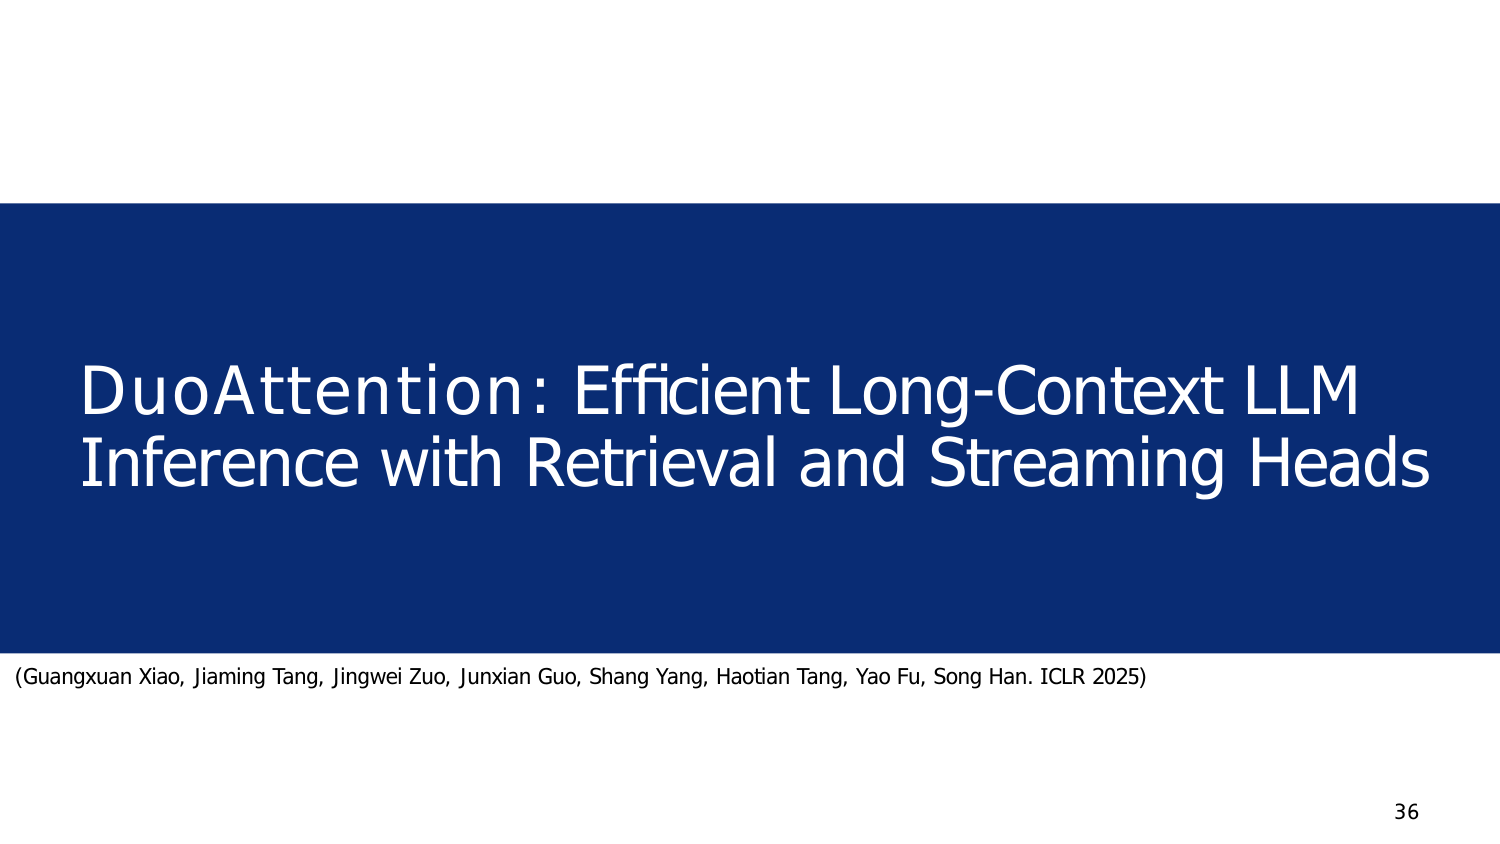

DuoAttention: Efficient Long-Context LLM Inference with Retrieval and Streaming Heads
(Guangxuan Xiao, Jiaming Tang, Jingwei Zuo, Junxian Guo, Shang Yang, Haotian Tang, Yao Fu, Song Han. ICLR 2025)